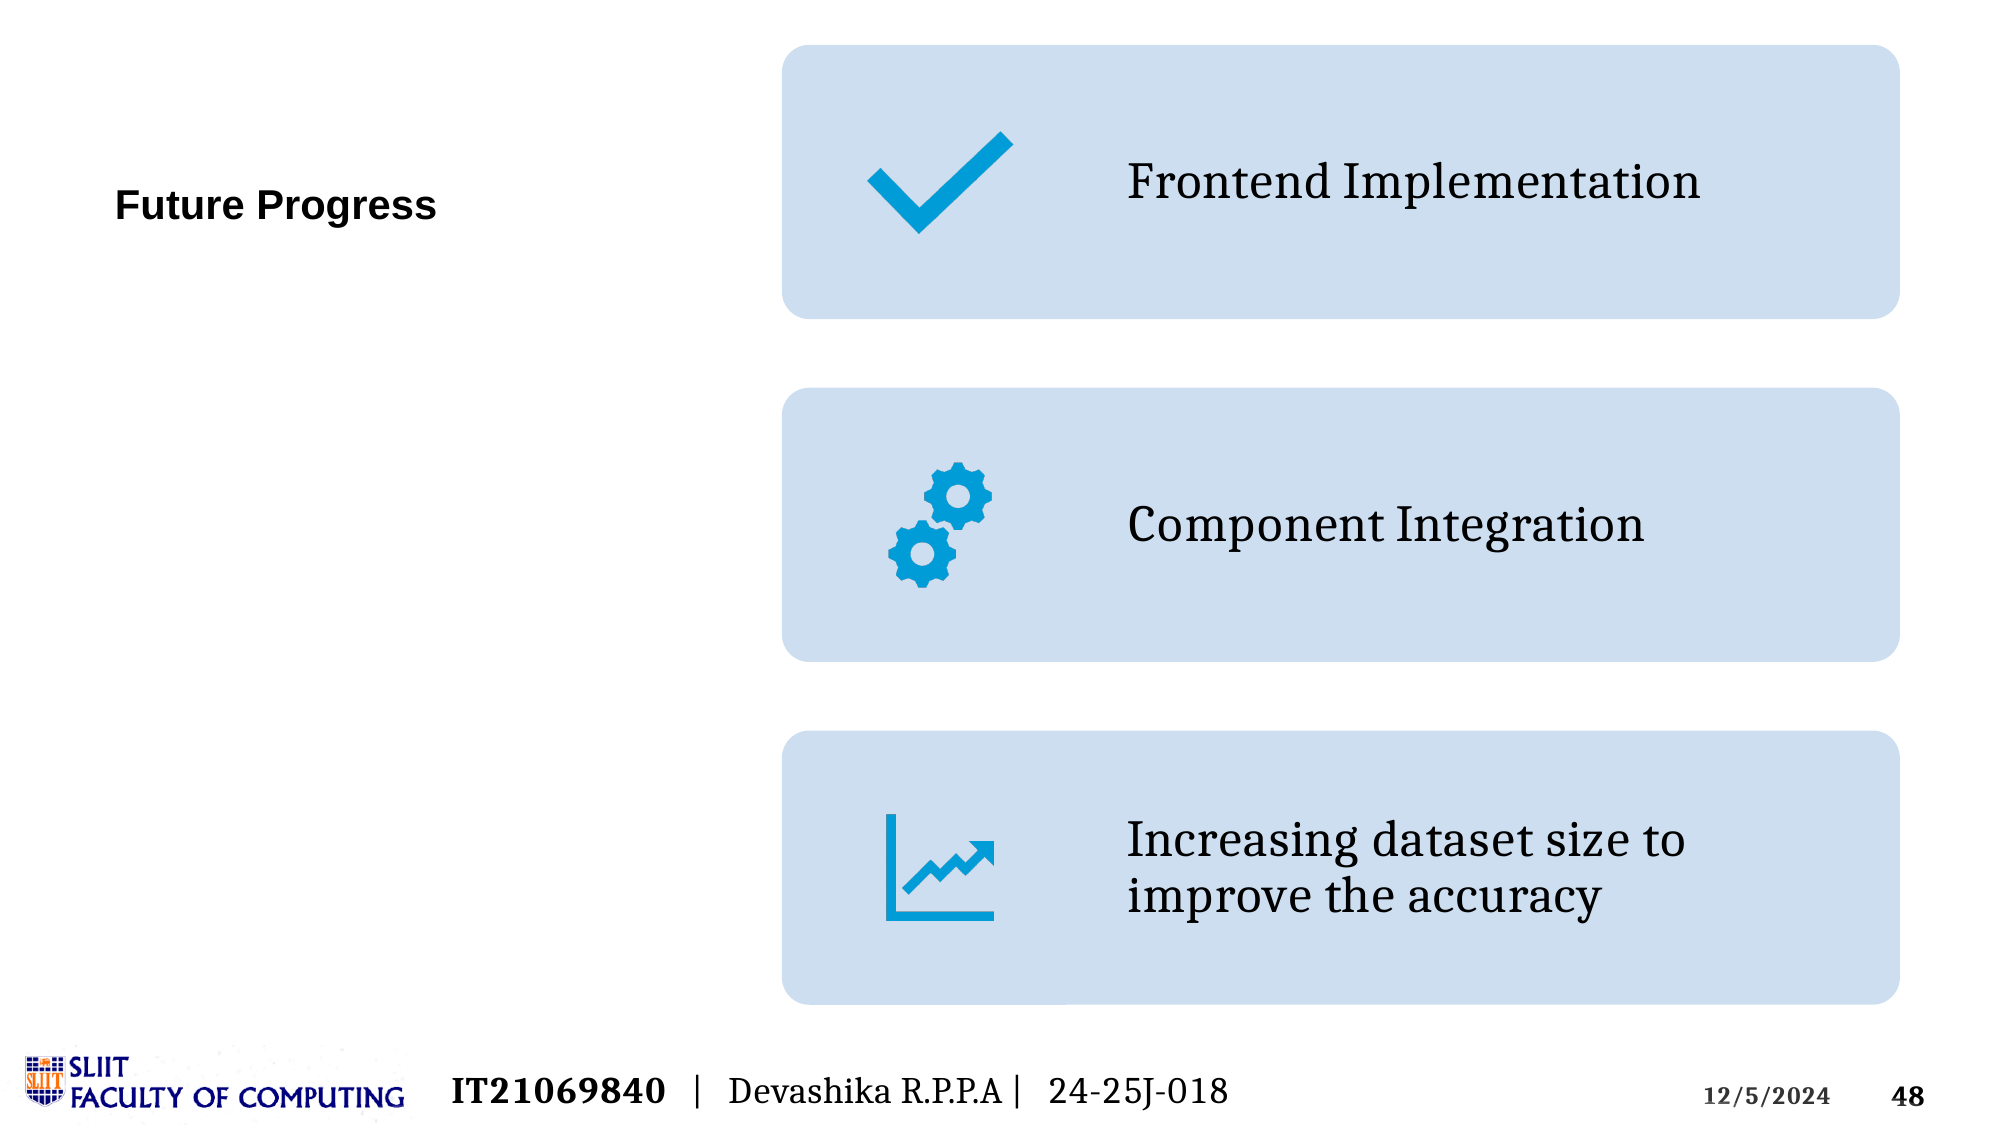

# Future Progress
Frontend Implementation
Component Integration
Increasing dataset size to improve the accuracy
IT21069840   |   Devashika R.P.P.A |   24-25J-018